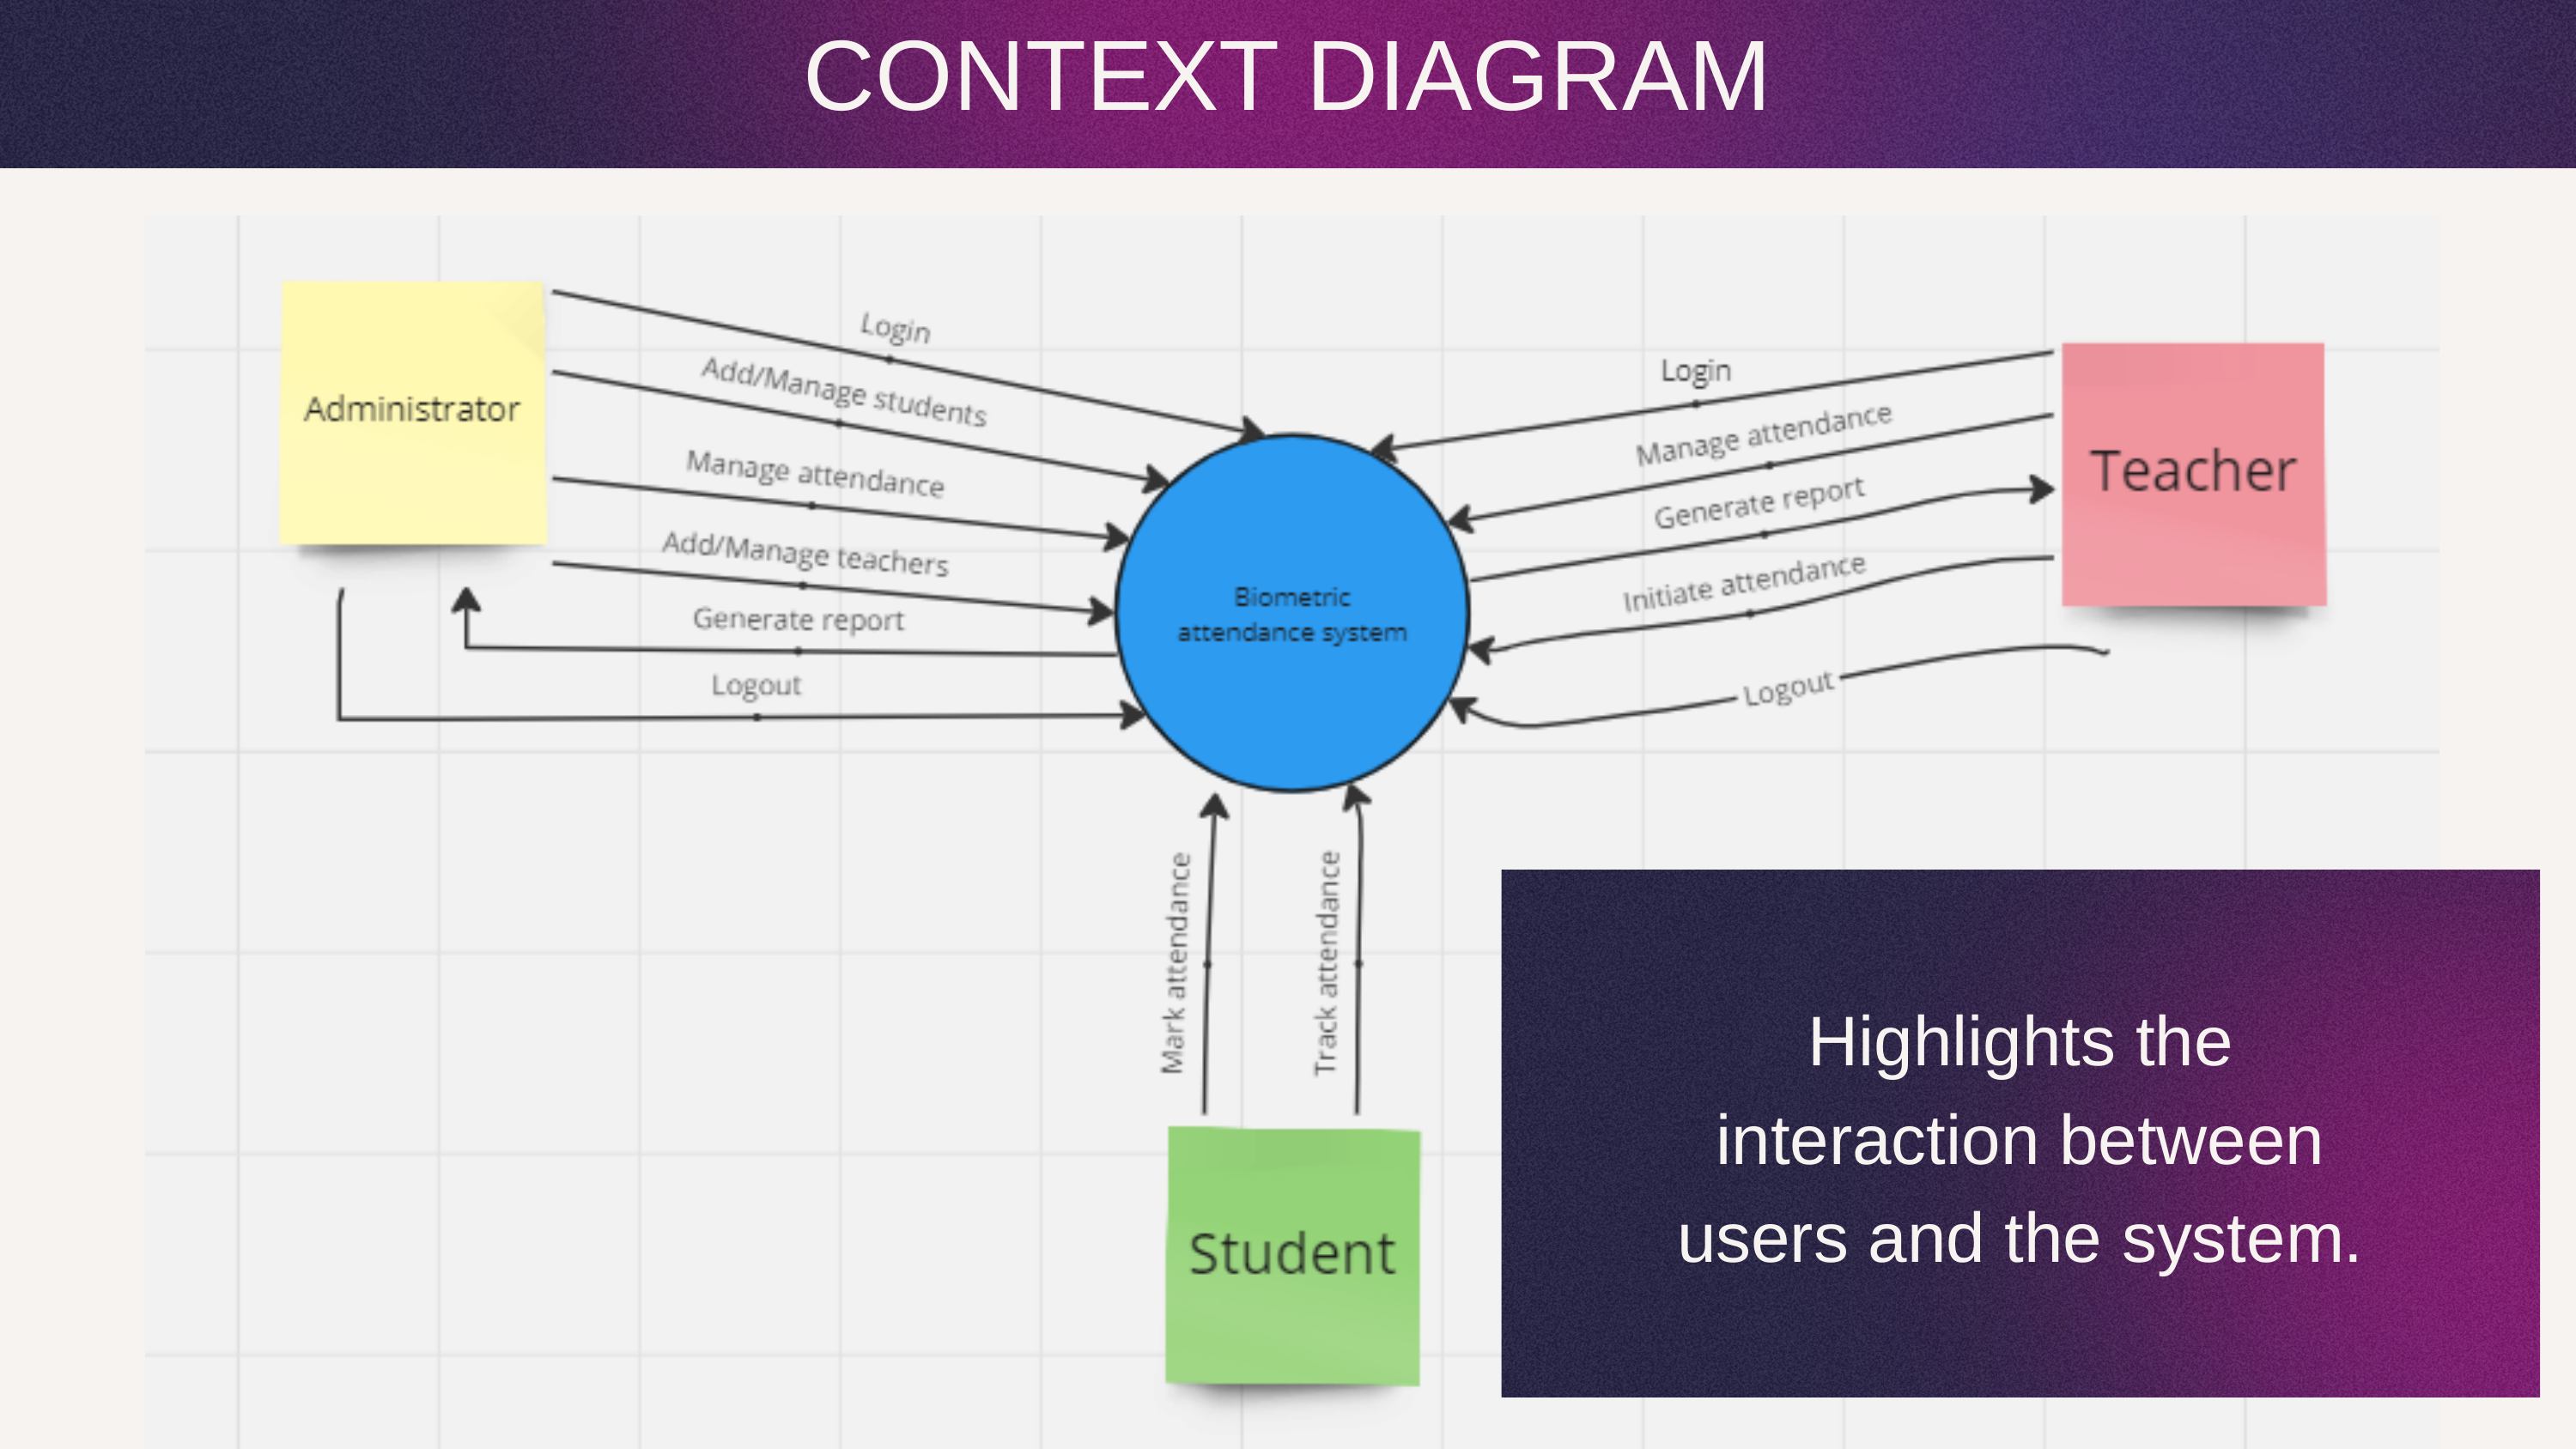

CONTEXT DIAGRAM

Highlights the interaction between users and the system.